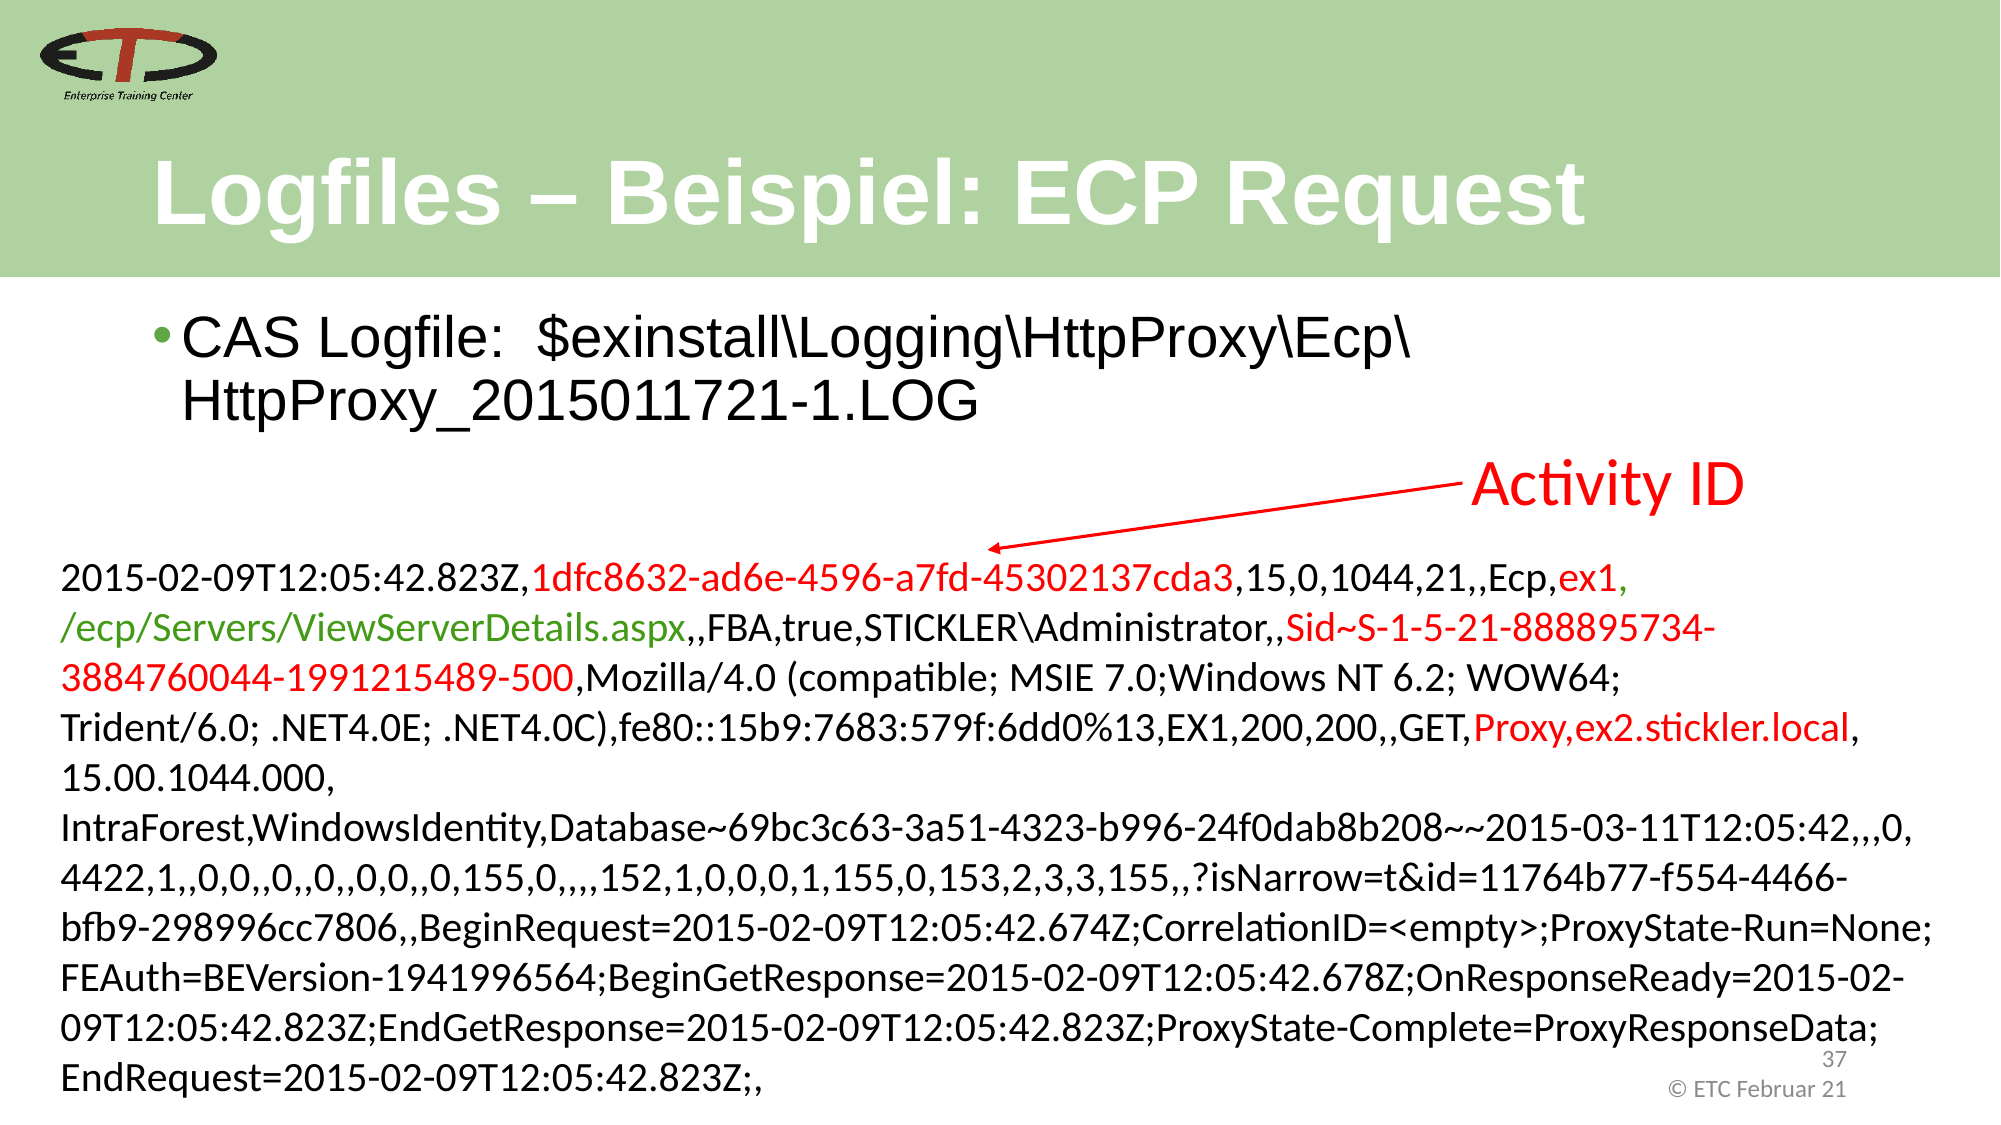

# Logfiles – Beispiel: ECP Request
CAS Logfile:  $exinstall\Logging\HttpProxy\Ecp\HttpProxy_2015011721-1.LOG

Activity ID
2015-02-09T12:05:42.823Z,1dfc8632-ad6e-4596-a7fd-45302137cda3,15,0,1044,21,,Ecp,ex1,
/ecp/Servers/ViewServerDetails.aspx,,FBA,true,STICKLER\Administrator,,Sid~S-1-5-21-888895734-3884760044-1991215489-500,Mozilla/4.0 (compatible; MSIE 7.0;Windows NT 6.2; WOW64; Trident/6.0; .NET4.0E; .NET4.0C),fe80::15b9:7683:579f:6dd0%13,EX1,200,200,,GET,Proxy,ex2.stickler.local, 15.00.1044.000,
IntraForest,WindowsIdentity,Database~69bc3c63-3a51-4323-b996-24f0dab8b208~~2015-03-11T12:05:42,,,0,
4422,1,,0,0,,0,,0,,0,0,,0,155,0,,,,152,1,0,0,0,1,155,0,153,2,3,3,155,,?isNarrow=t&id=11764b77-f554-4466-bfb9-298996cc7806,,BeginRequest=2015-02-09T12:05:42.674Z;CorrelationID=<empty>;ProxyState-Run=None;
FEAuth=BEVersion-1941996564;BeginGetResponse=2015-02-09T12:05:42.678Z;OnResponseReady=2015-02-09T12:05:42.823Z;EndGetResponse=2015-02-09T12:05:42.823Z;ProxyState-Complete=ProxyResponseData;
EndRequest=2015-02-09T12:05:42.823Z;,
37
 © ETC Februar 21